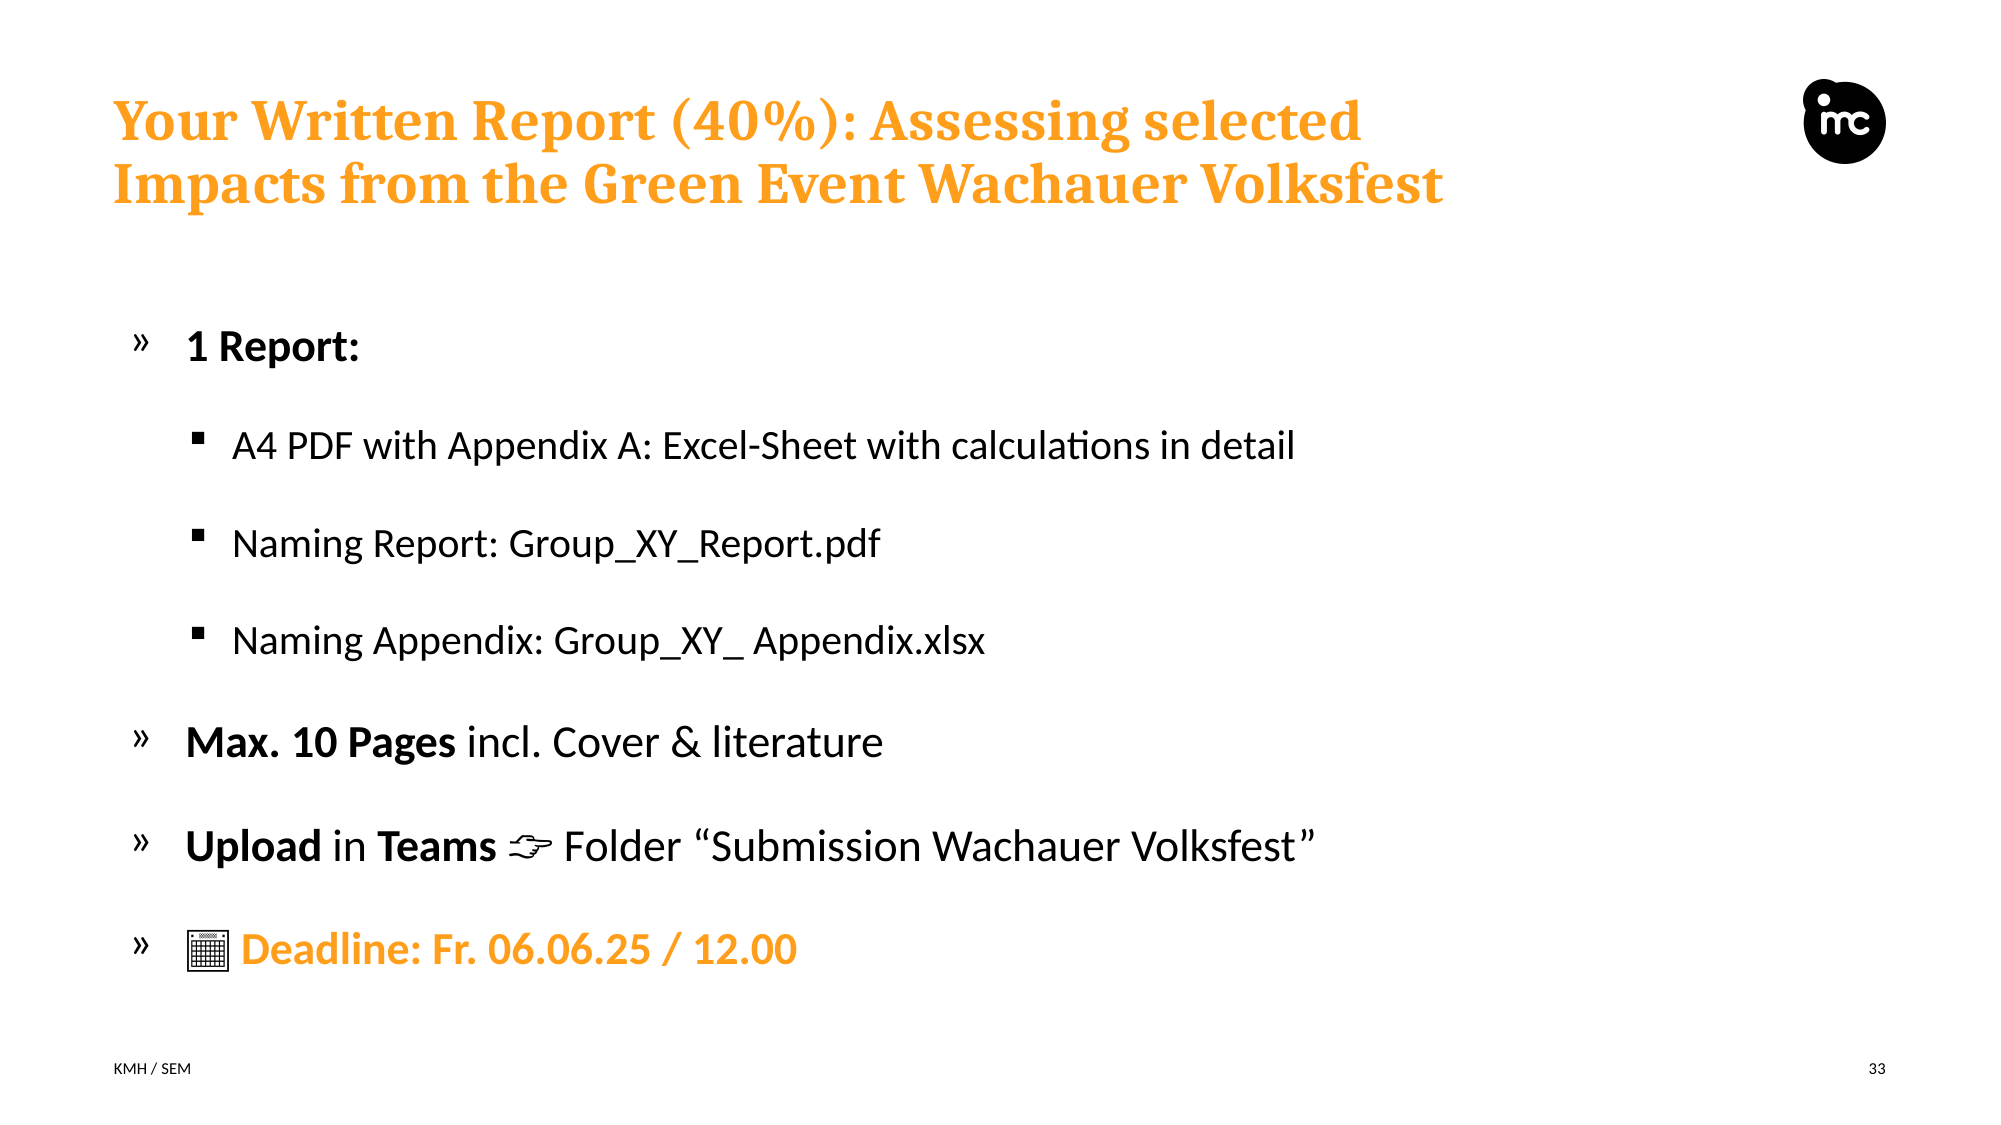

# Your Written Report (40%): Assessing selected Impacts from the Green Event Wachauer Volksfest
1 Report:
A4 PDF with Appendix A: Excel-Sheet with calculations in detail
Naming Report: Group_XY_Report.pdf
Naming Appendix: Group_XY_ Appendix.xlsx
Max. 10 Pages incl. Cover & literature
Upload in Teams 👉 Folder “Submission Wachauer Volksfest”
📅 Deadline: Fr. 06.06.25 / 12.00
KMH / SEM

33